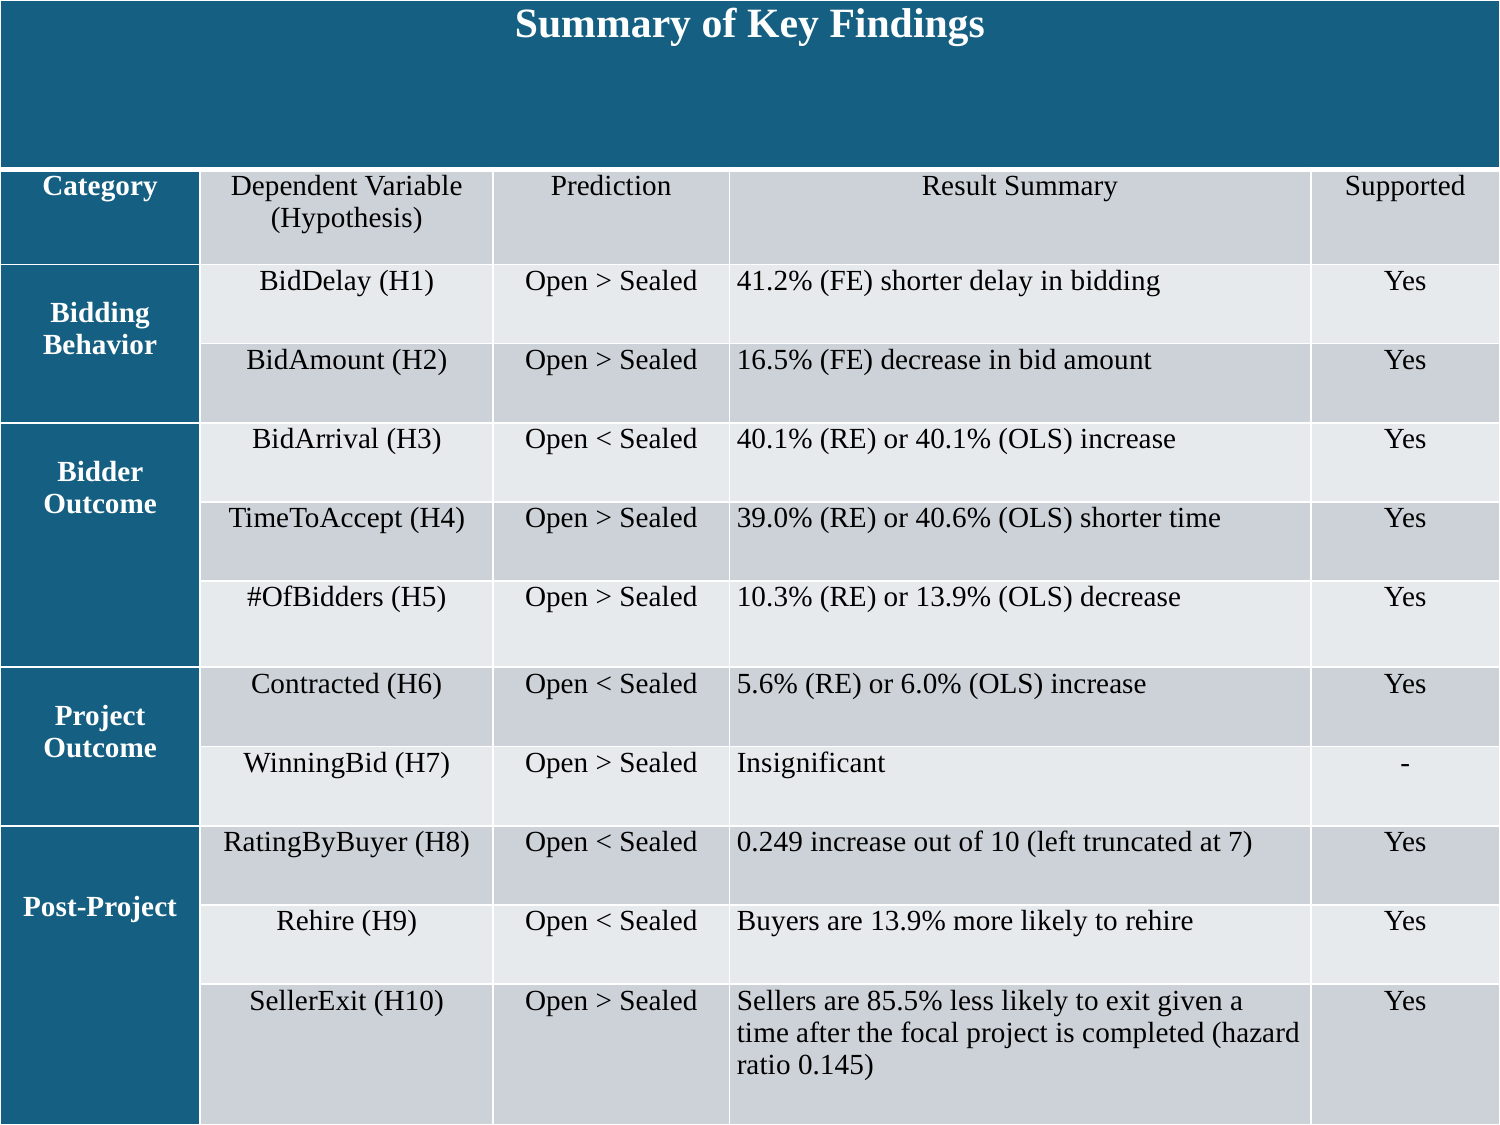

| Summary of Key Findings |  |  |  |  |
| --- | --- | --- | --- | --- |
| Category | Dependent Variable (Hypothesis) | Prediction | Result Summary | Supported |
| Bidding Behavior | BidDelay (H1) | Open > Sealed | 41.2% (FE) shorter delay in bidding | Yes |
|  | BidAmount (H2) | Open > Sealed | 16.5% (FE) decrease in bid amount | Yes |
| Bidder Outcome | BidArrival (H3) | Open < Sealed | 40.1% (RE) or 40.1% (OLS) increase | Yes |
|  | TimeToAccept (H4) | Open > Sealed | 39.0% (RE) or 40.6% (OLS) shorter time | Yes |
|  | #OfBidders (H5) | Open > Sealed | 10.3% (RE) or 13.9% (OLS) decrease | Yes |
| Project Outcome | Contracted (H6) | Open < Sealed | 5.6% (RE) or 6.0% (OLS) increase | Yes |
|  | WinningBid (H7) | Open > Sealed | Insignificant | - |
| Post-Project | RatingByBuyer (H8) | Open < Sealed | 0.249 increase out of 10 (left truncated at 7) | Yes |
|  | Rehire (H9) | Open < Sealed | Buyers are 13.9% more likely to rehire | Yes |
|  | SellerExit (H10) | Open > Sealed | Sellers are 85.5% less likely to exit given a time after the focal project is completed (hazard ratio 0.145) | Yes |